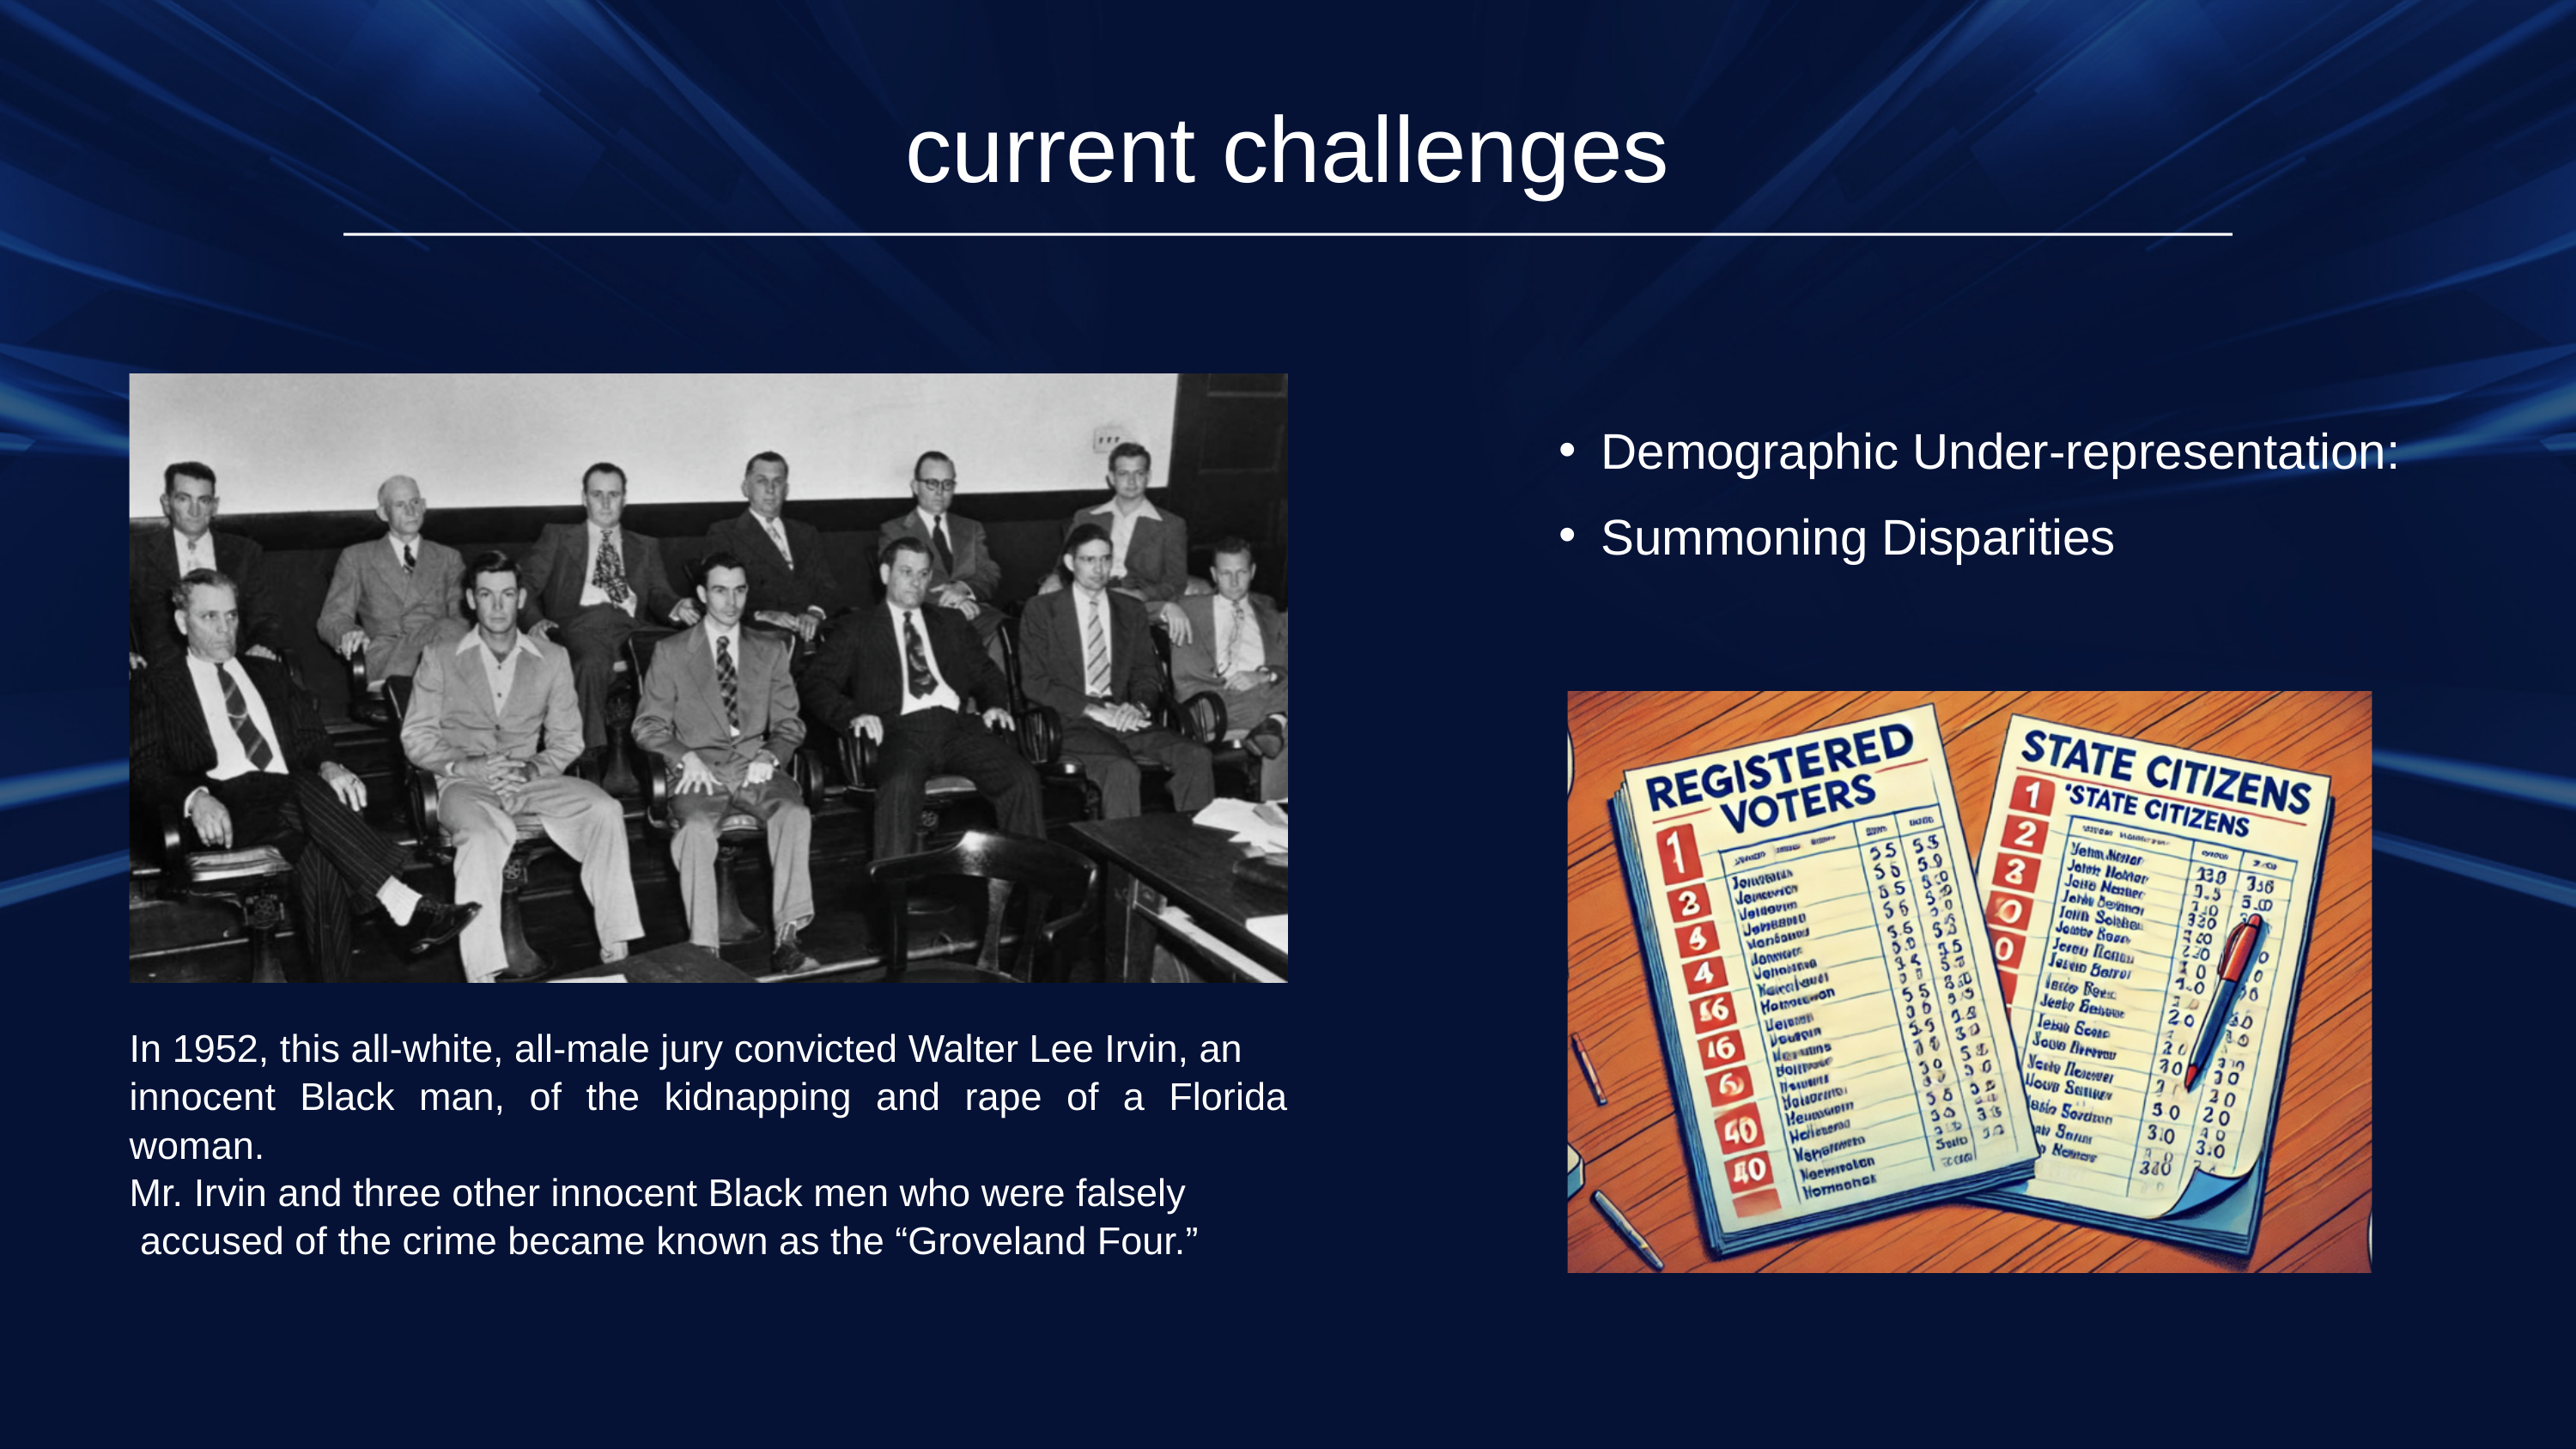

current challenges

Demographic Under-representation:
Summoning Disparities

In 1952, this all-white, all-male jury convicted Walter Lee Irvin, an
innocent Black man, of the kidnapping and rape of a Florida woman.
Mr. Irvin and three other innocent Black men who were falsely
 accused of the crime became known as the “Groveland Four.”